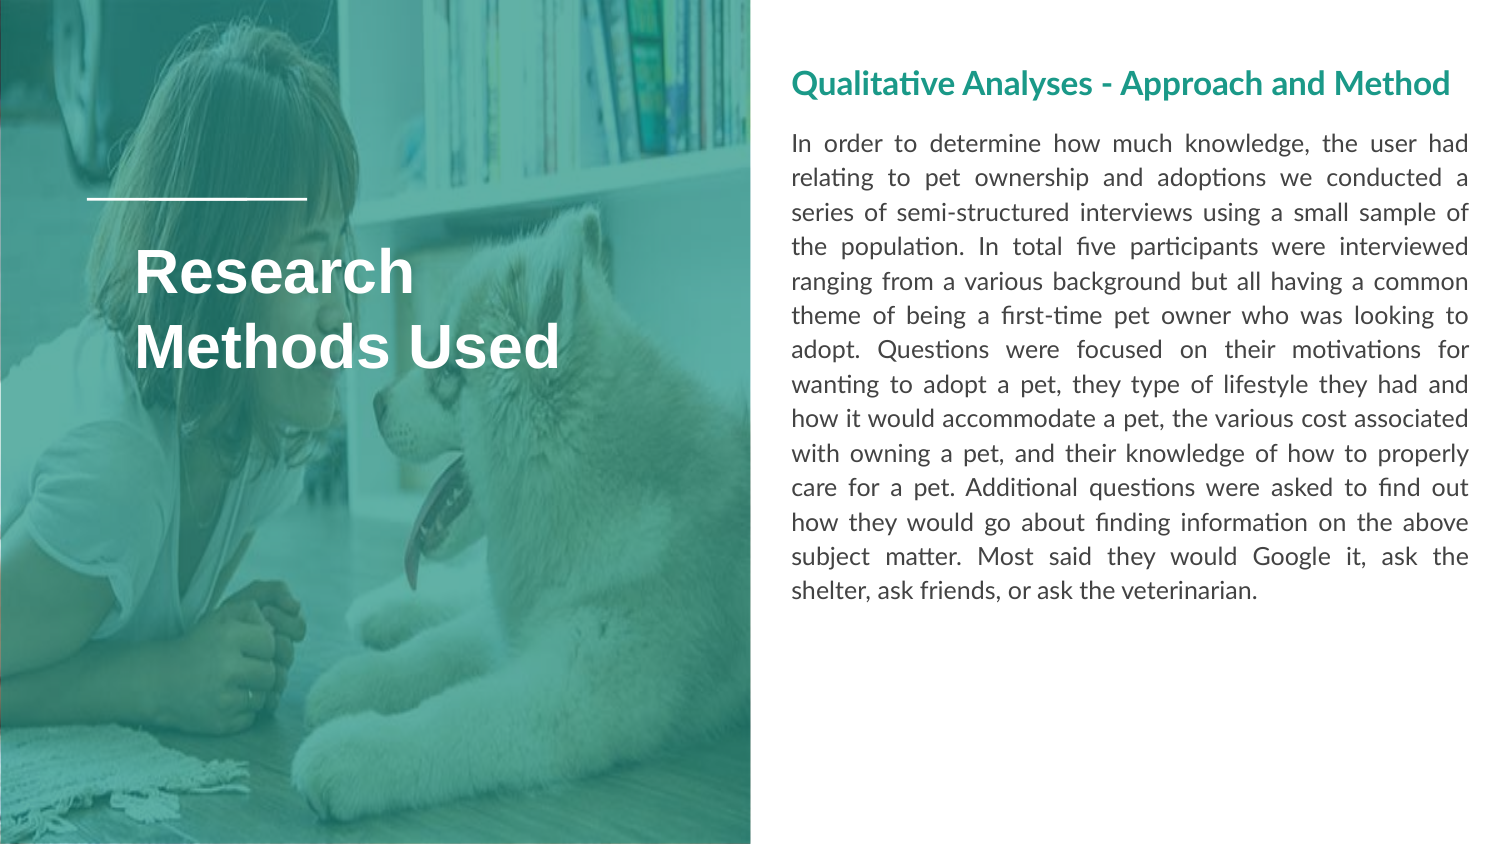

Qualitative Analyses - Approach and Method
In order to determine how much knowledge, the user had relating to pet ownership and adoptions we conducted a series of semi-structured interviews using a small sample of the population. In total five participants were interviewed ranging from a various background but all having a common theme of being a first-time pet owner who was looking to adopt. Questions were focused on their motivations for wanting to adopt a pet, they type of lifestyle they had and how it would accommodate a pet, the various cost associated with owning a pet, and their knowledge of how to properly care for a pet. Additional questions were asked to find out how they would go about finding information on the above subject matter. Most said they would Google it, ask the shelter, ask friends, or ask the veterinarian.

# Research Methods Used